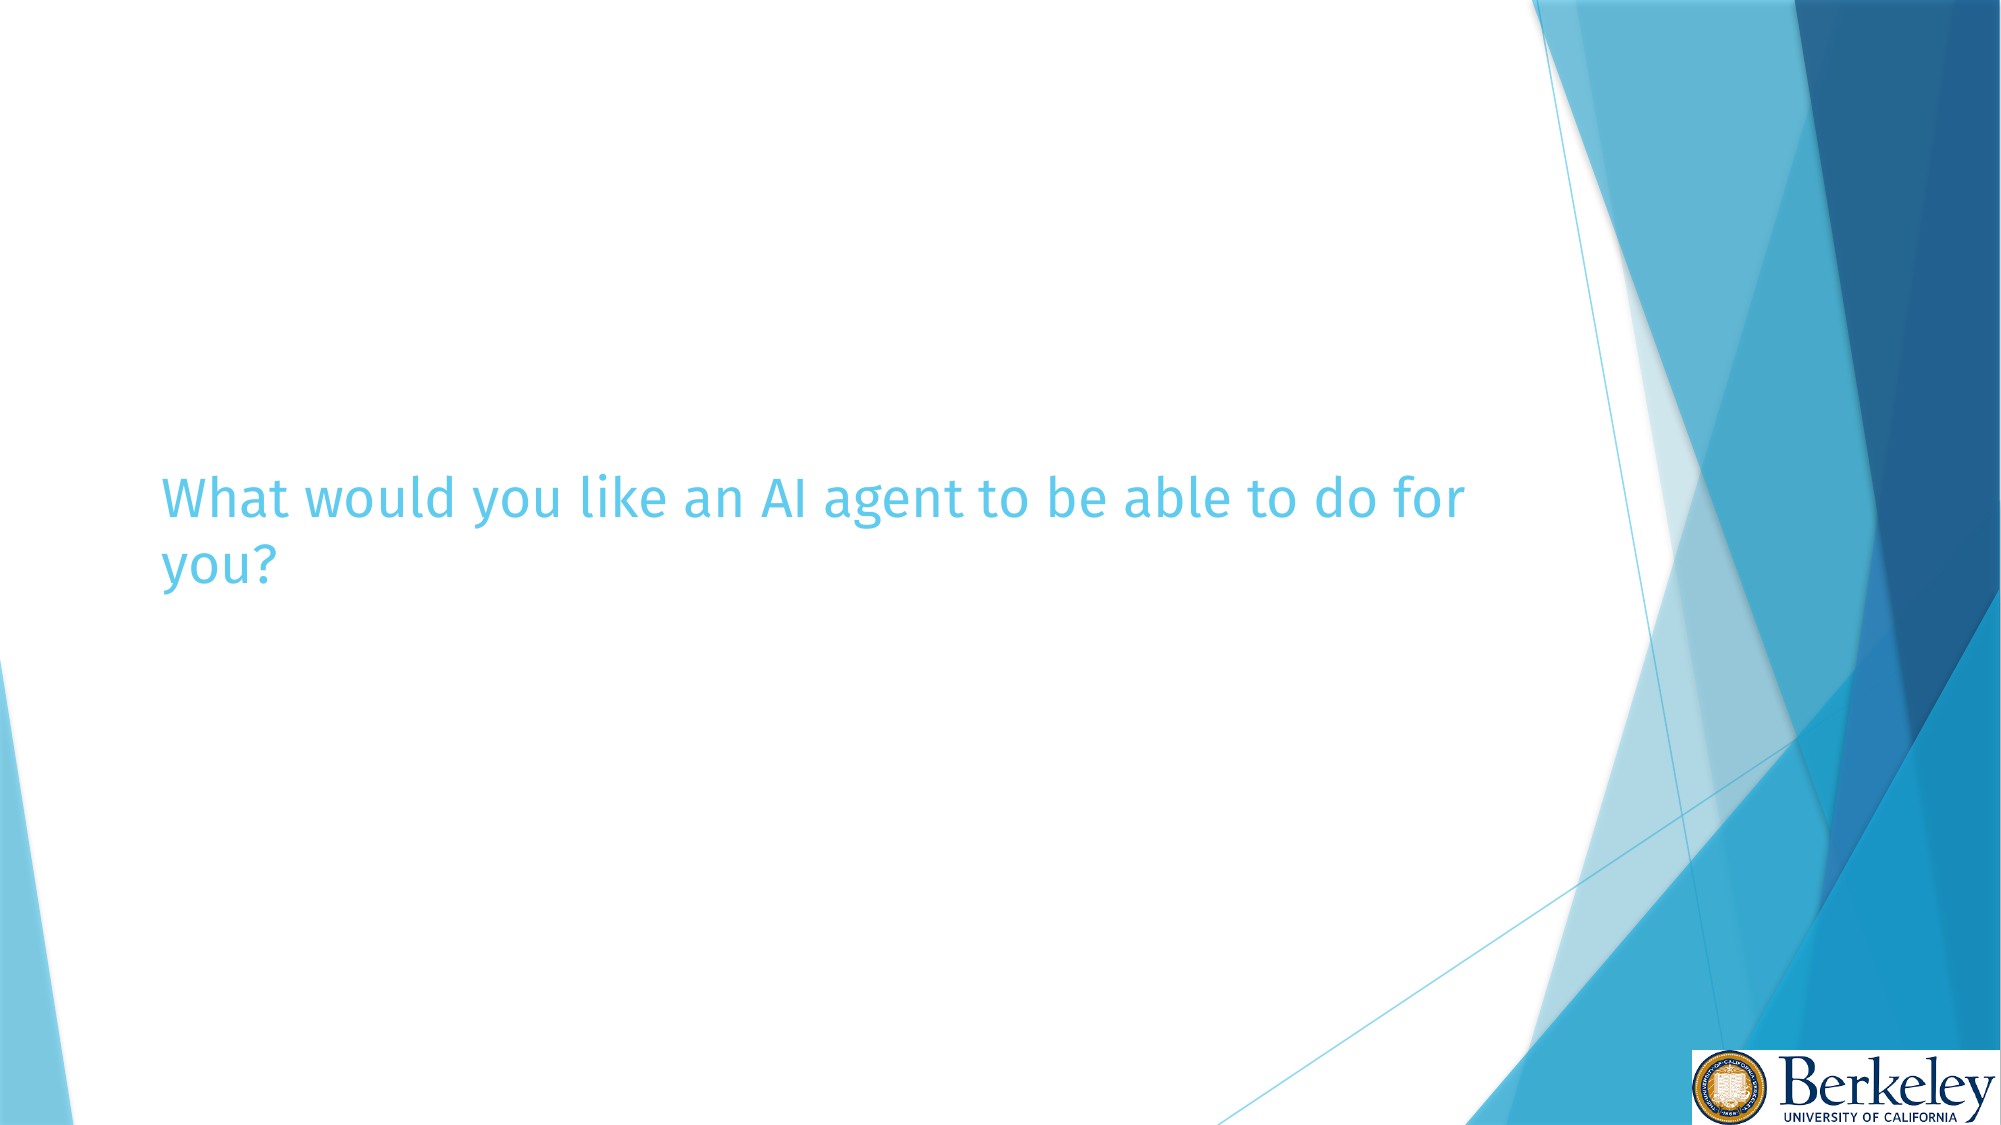

# What would you like an AI agent to be able to do for you?